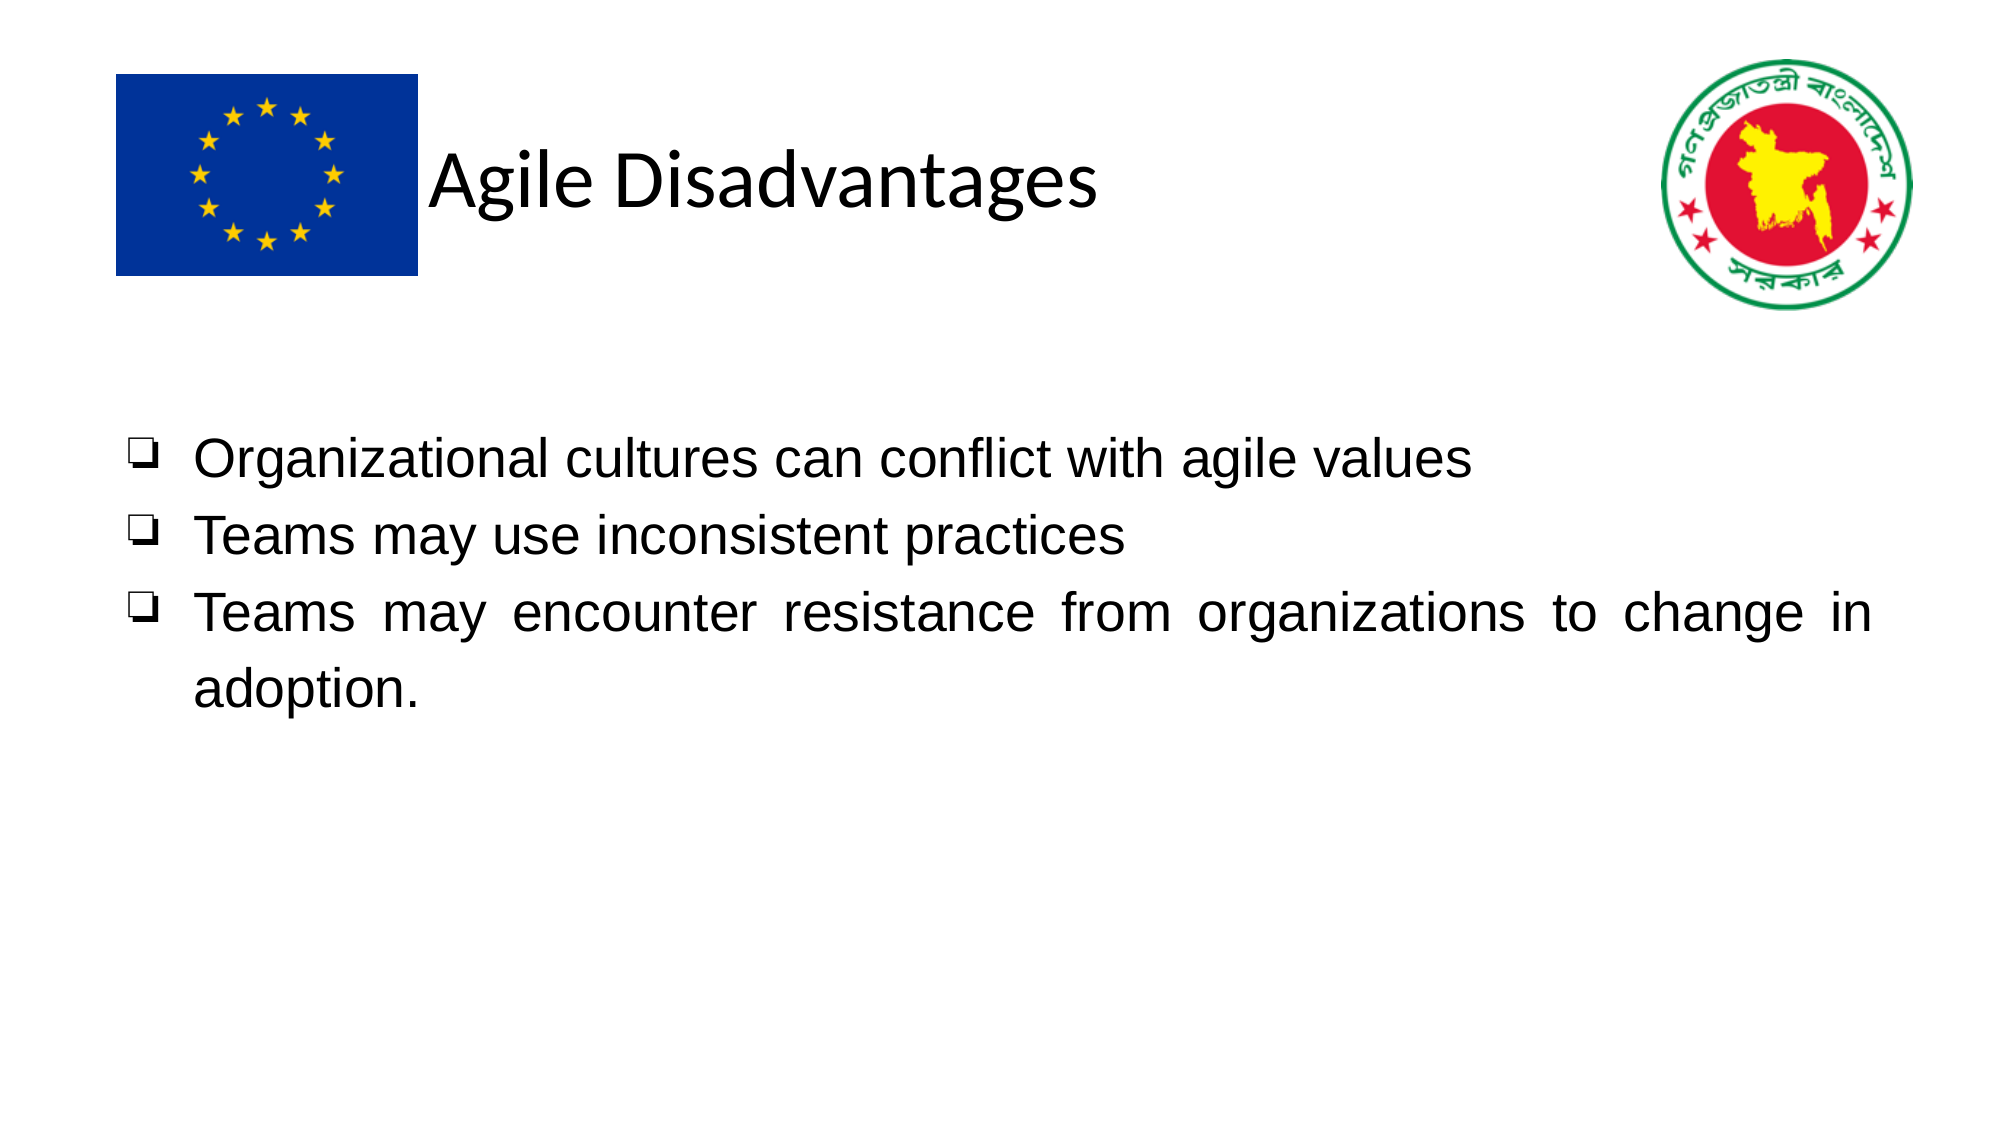

# Agile Disadvantages
Organizational cultures can conflict with agile values
Teams may use inconsistent practices
Teams may encounter resistance from organizations to change in adoption.